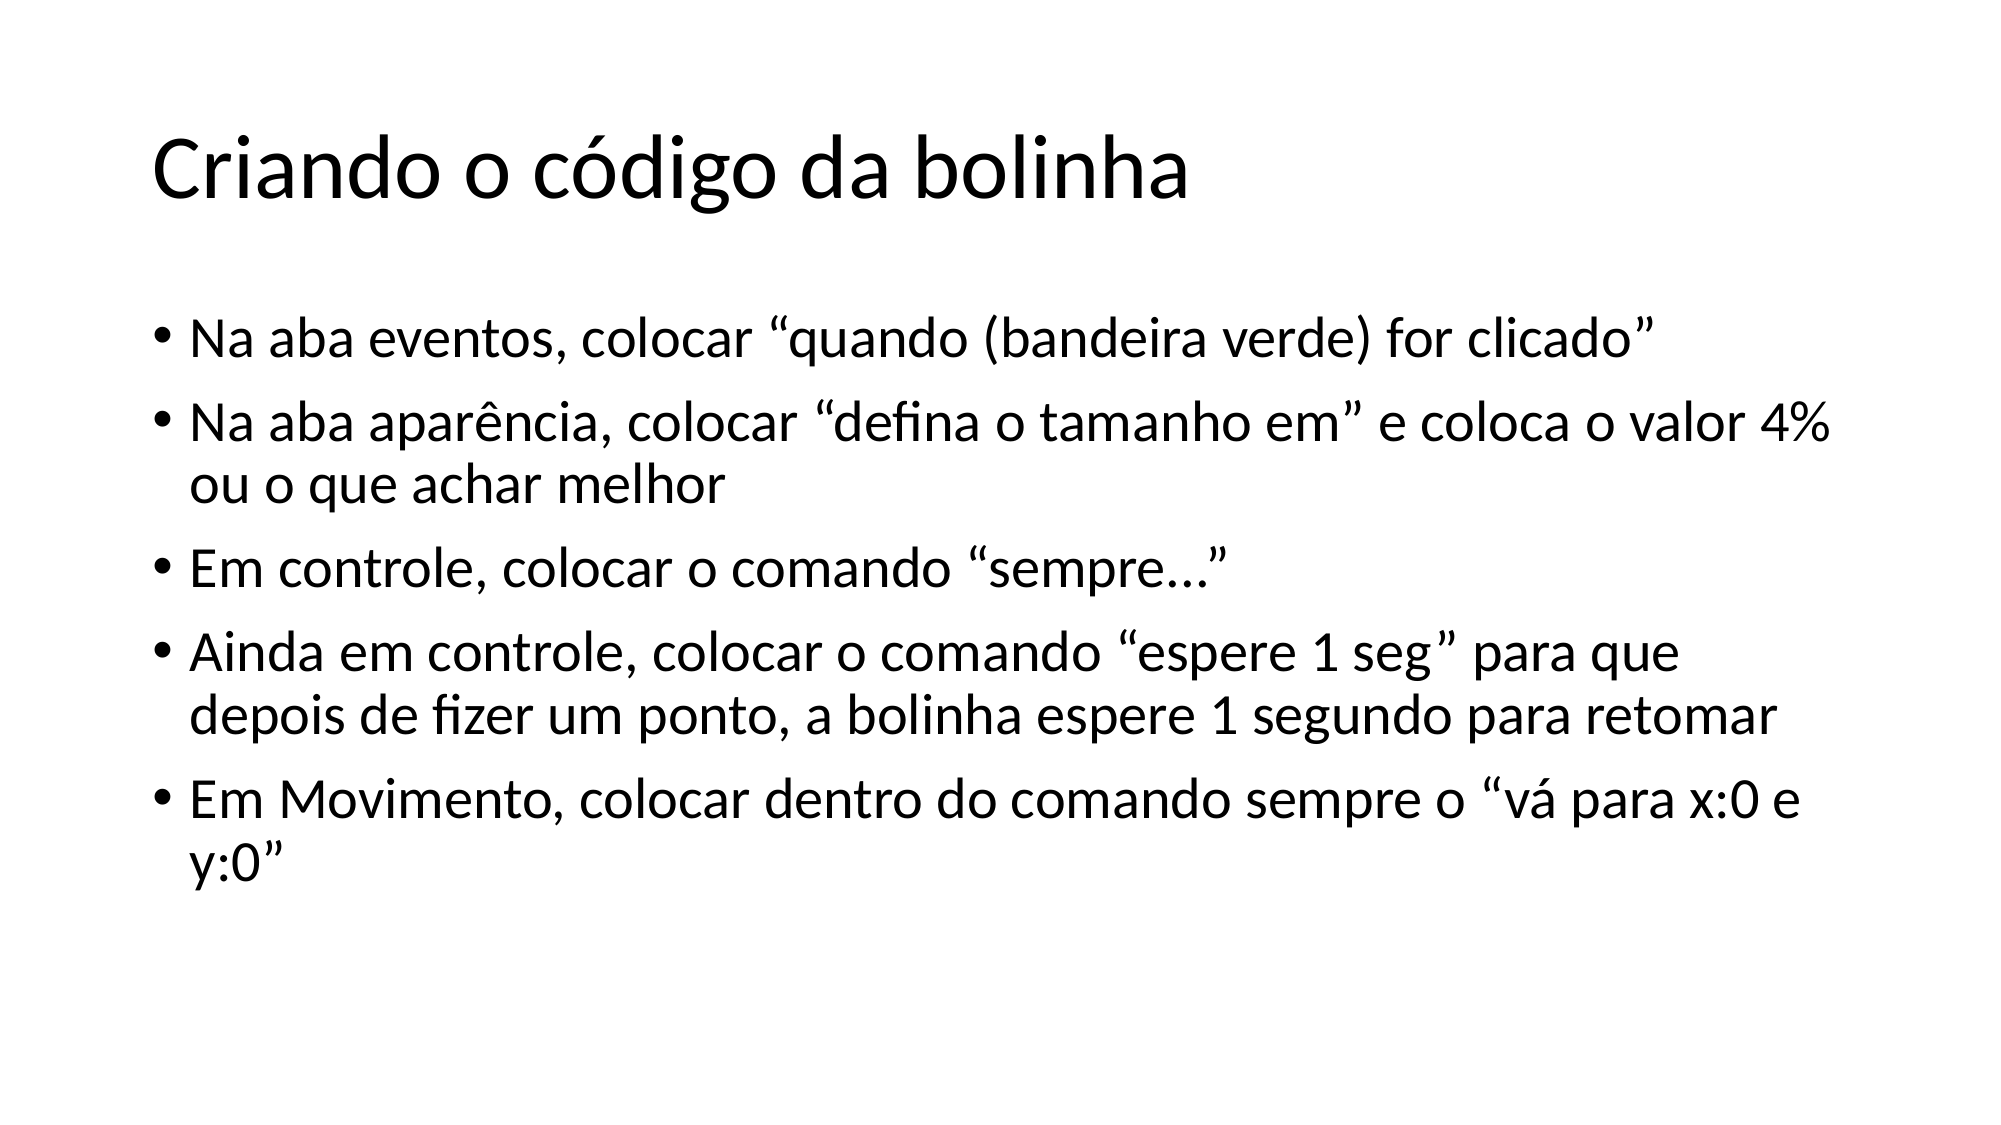

# Criando o código da bolinha
Na aba eventos, colocar “quando (bandeira verde) for clicado”
Na aba aparência, colocar “defina o tamanho em” e coloca o valor 4% ou o que achar melhor
Em controle, colocar o comando “sempre...”
Ainda em controle, colocar o comando “espere 1 seg” para que depois de fizer um ponto, a bolinha espere 1 segundo para retomar
Em Movimento, colocar dentro do comando sempre o “vá para x:0 e y:0”